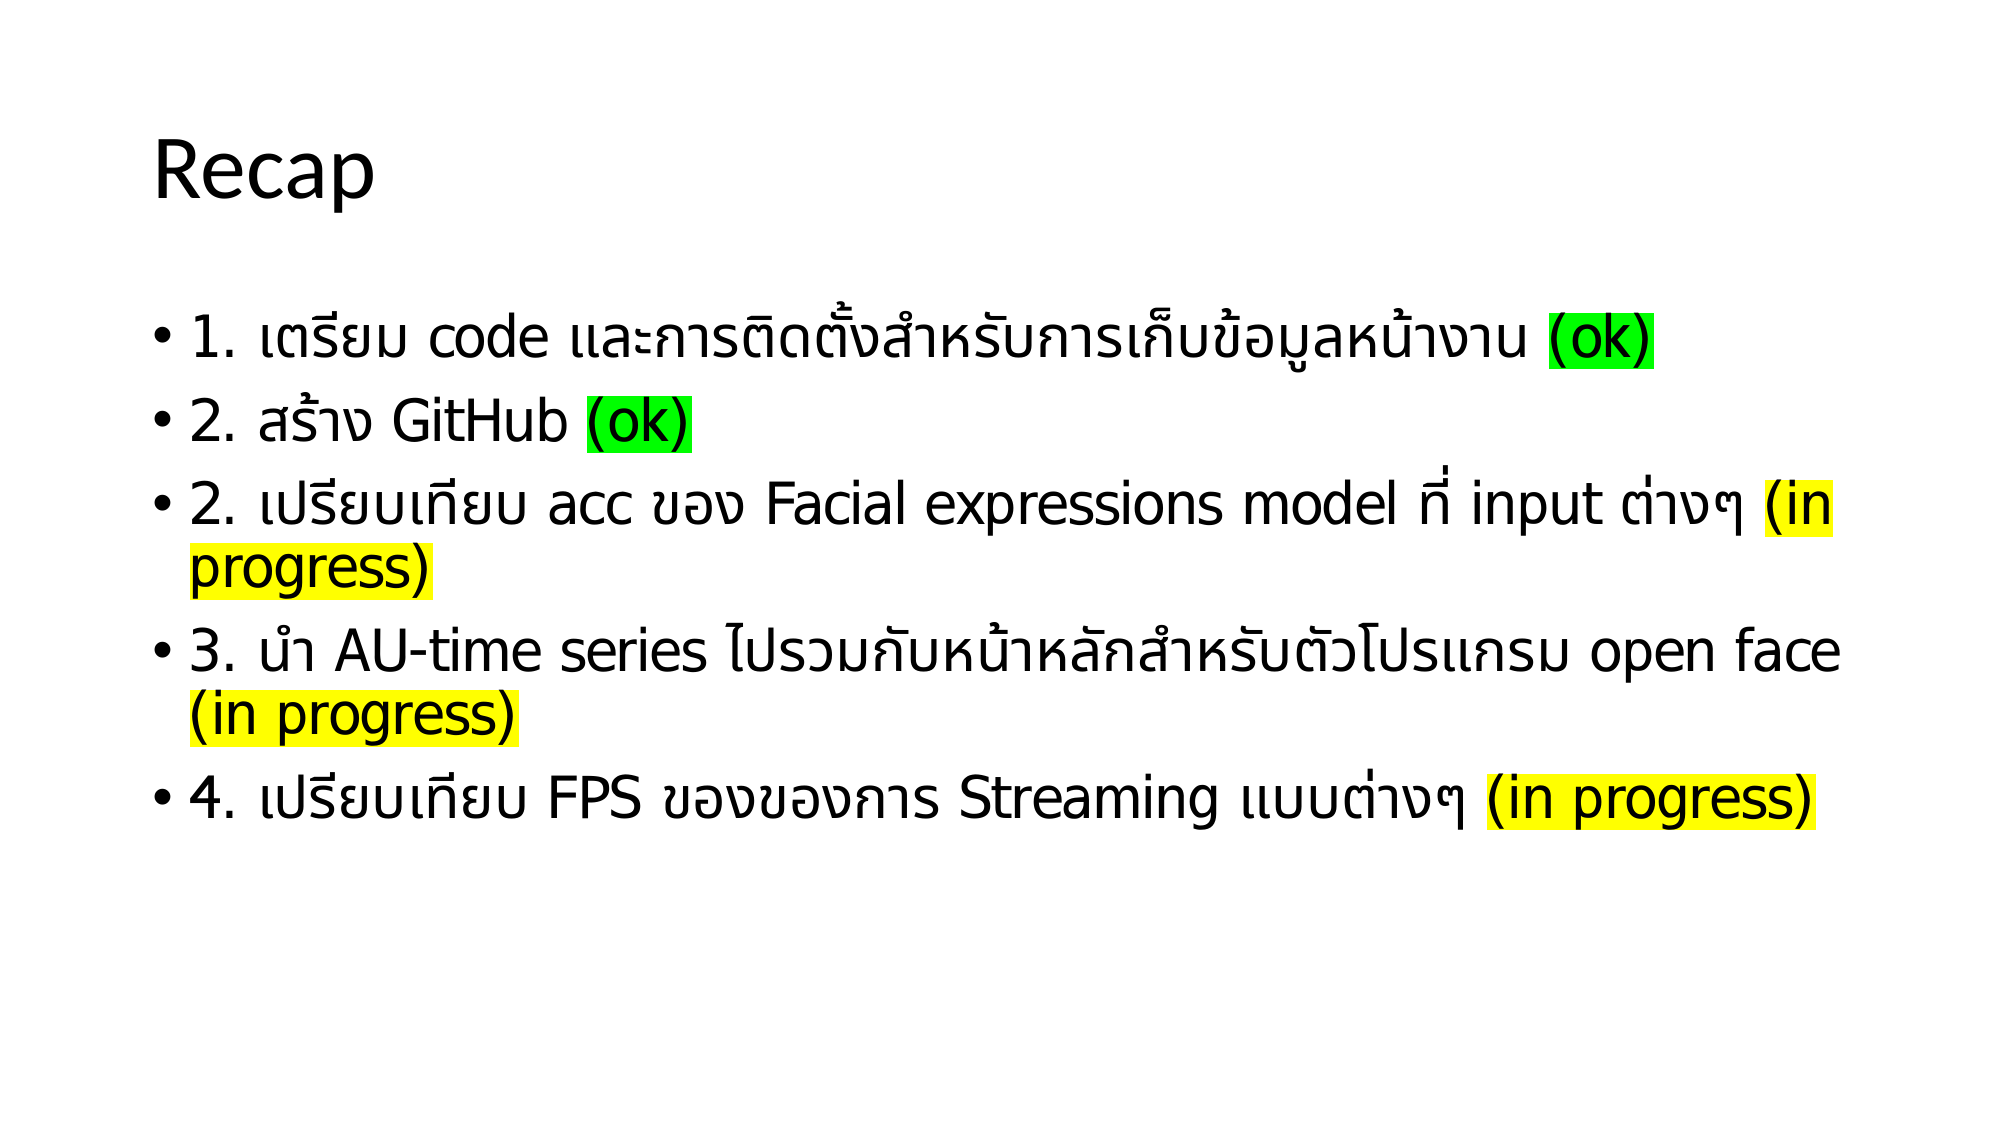

# Recap
1. เตรียม code และการติดตั้งสำหรับการเก็บข้อมูลหน้างาน (ok)
2. สร้าง GitHub (ok)
2. เปรียบเทียบ acc ของ Facial expressions model ที่ input ต่างๆ (in progress)
3. นำ AU-time series ไปรวมกับหน้าหลักสำหรับตัวโปรแกรม open face (in progress)
4. เปรียบเทียบ FPS ของของการ Streaming แบบต่างๆ (in progress)